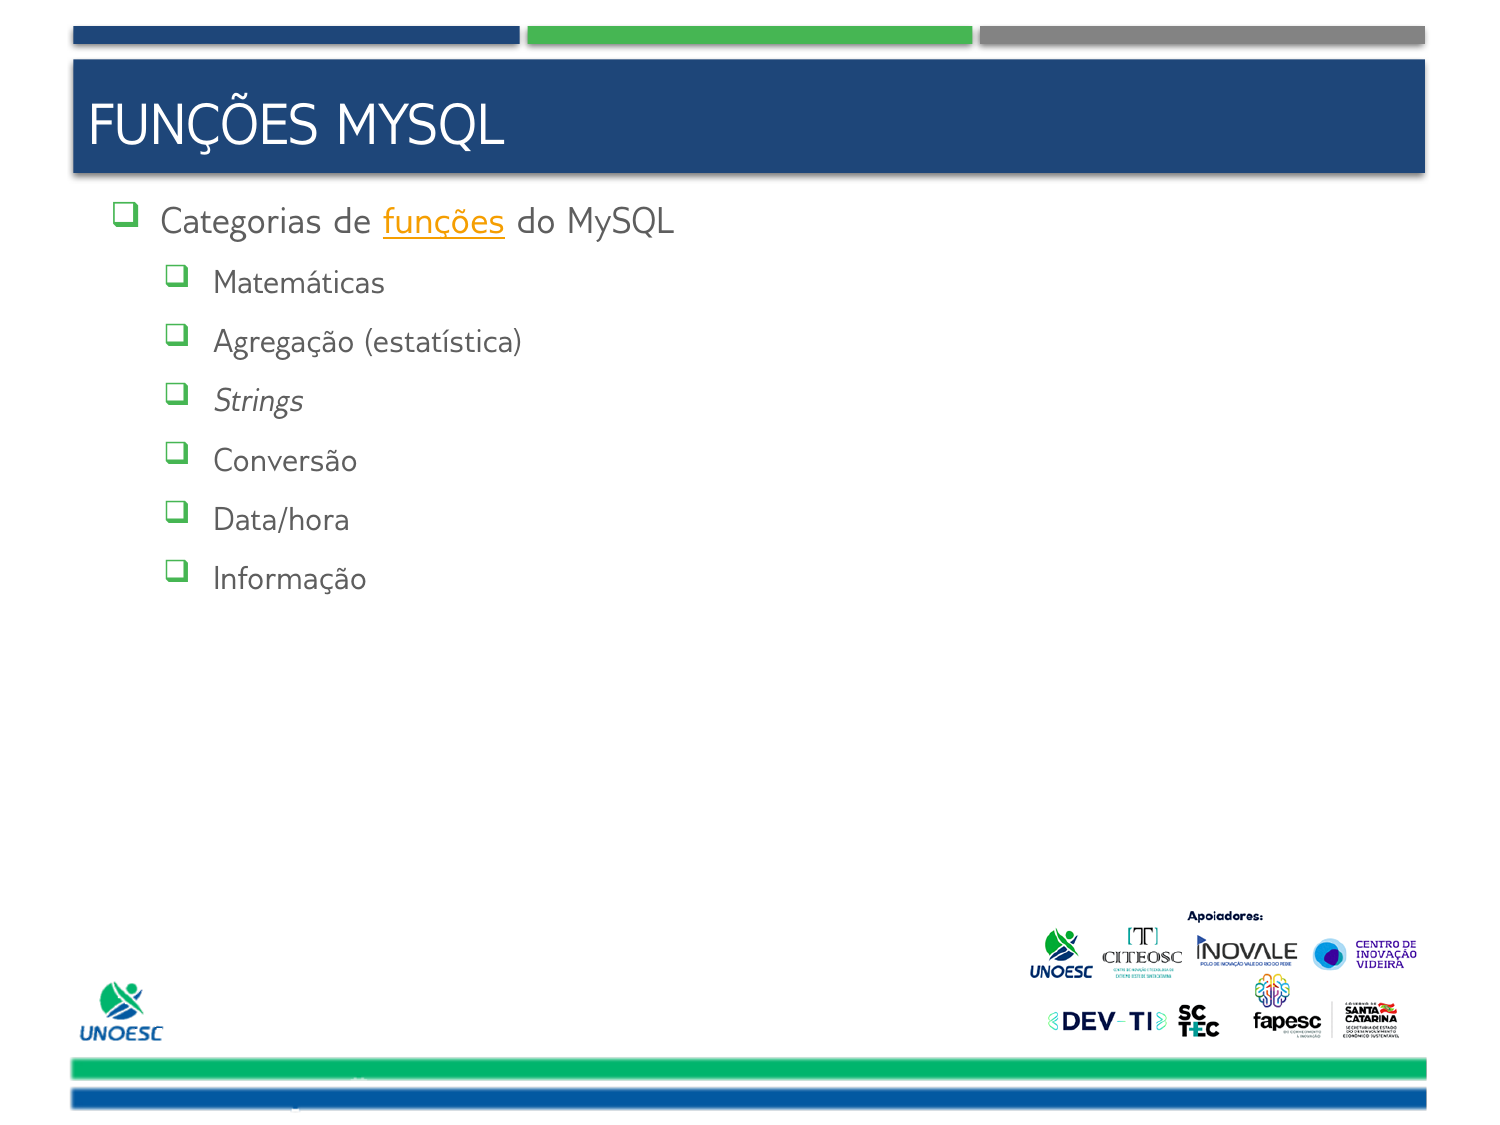

# Funções MySQL
Categorias de funções do MySQL
Matemáticas
Agregação (estatística)
Strings
Conversão
Data/hora
Informação